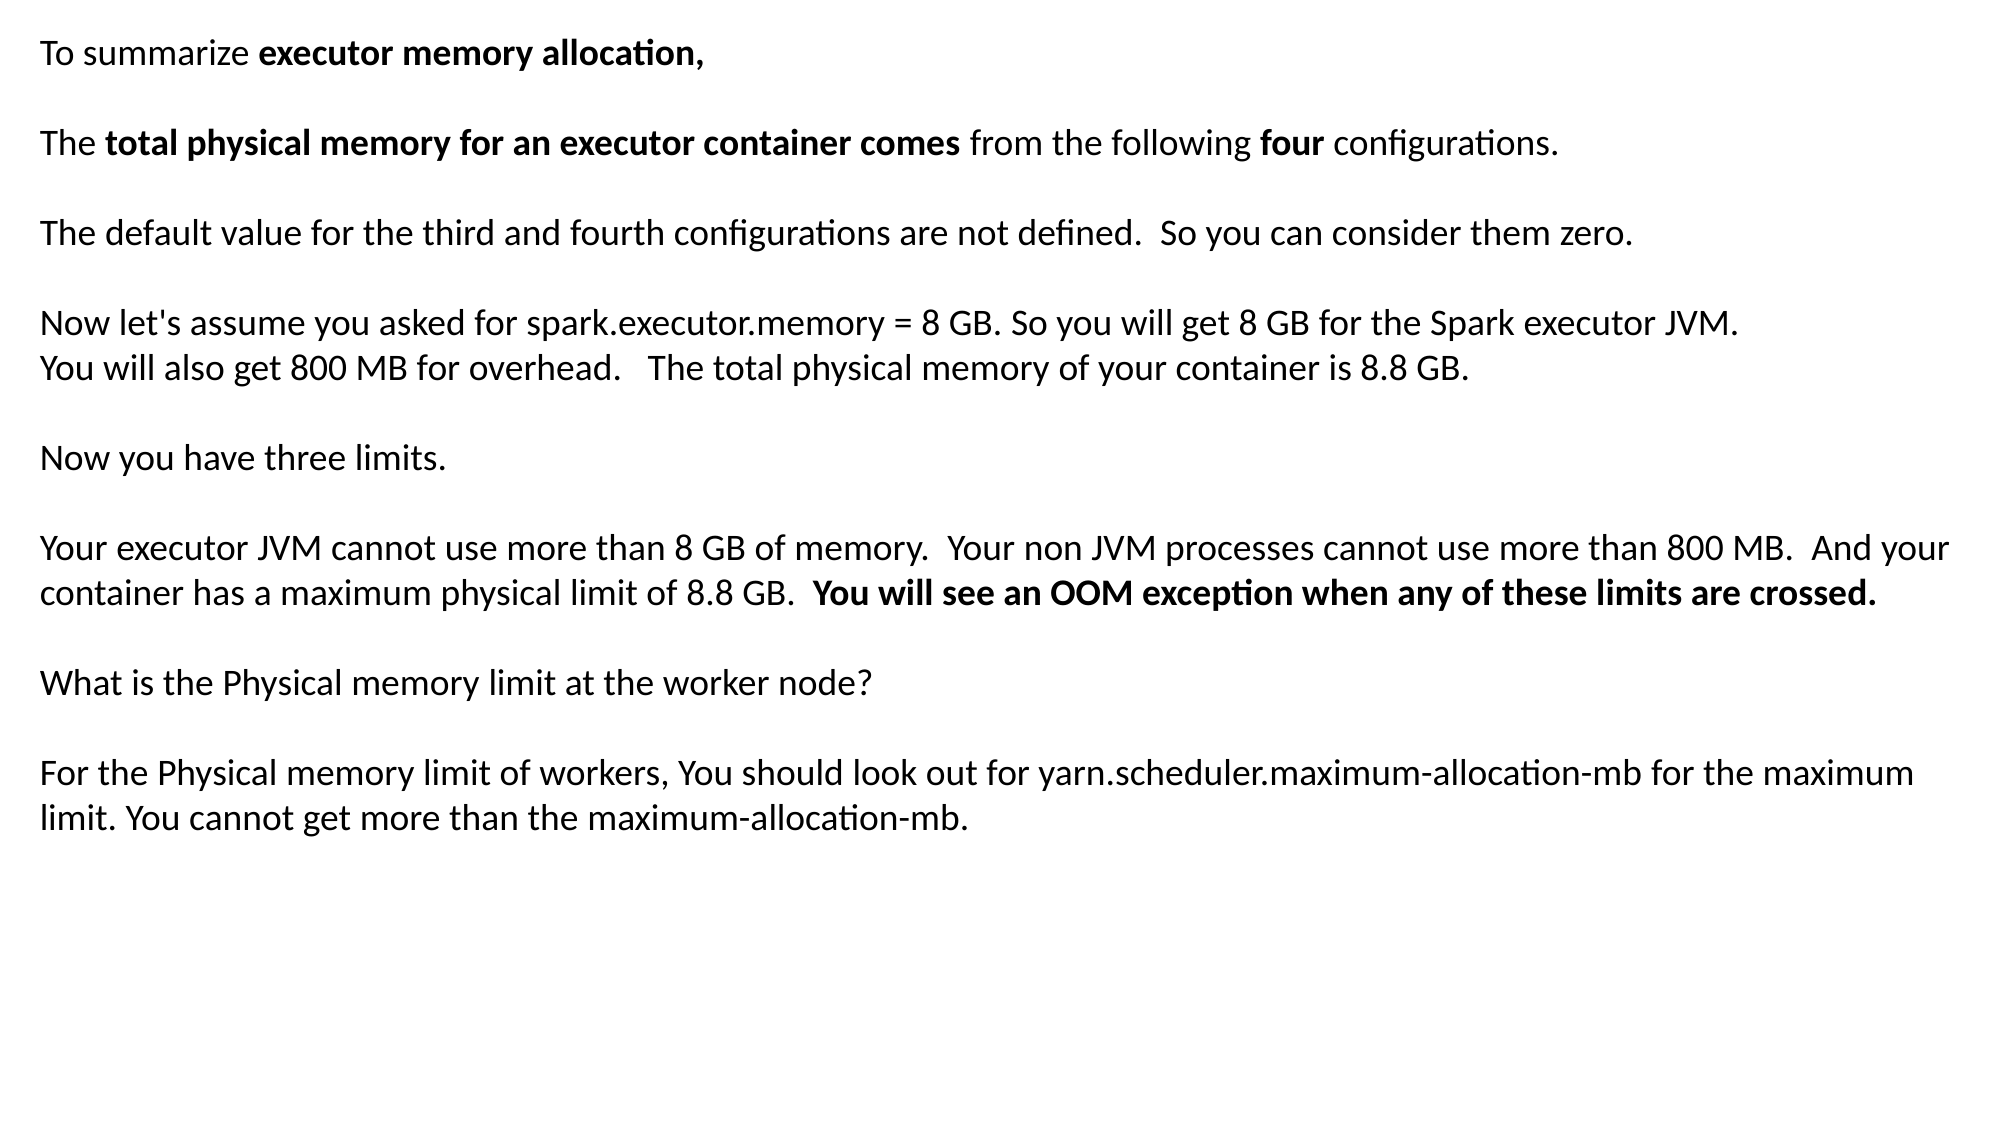

To summarize executor memory allocation,

The total physical memory for an executor container comes from the following four configurations.

The default value for the third and fourth configurations are not defined.  So you can consider them zero.

Now let's assume you asked for spark.executor.memory = 8 GB. So you will get 8 GB for the Spark executor JVM.
You will also get 800 MB for overhead.   The total physical memory of your container is 8.8 GB.

Now you have three limits.

Your executor JVM cannot use more than 8 GB of memory.  Your non JVM processes cannot use more than 800 MB.  And your container has a maximum physical limit of 8.8 GB.  You will see an OOM exception when any of these limits are crossed.

What is the Physical memory limit at the worker node?

For the Physical memory limit of workers, You should look out for yarn.scheduler.maximum-allocation-mb for the maximum limit. You cannot get more than the maximum-allocation-mb.